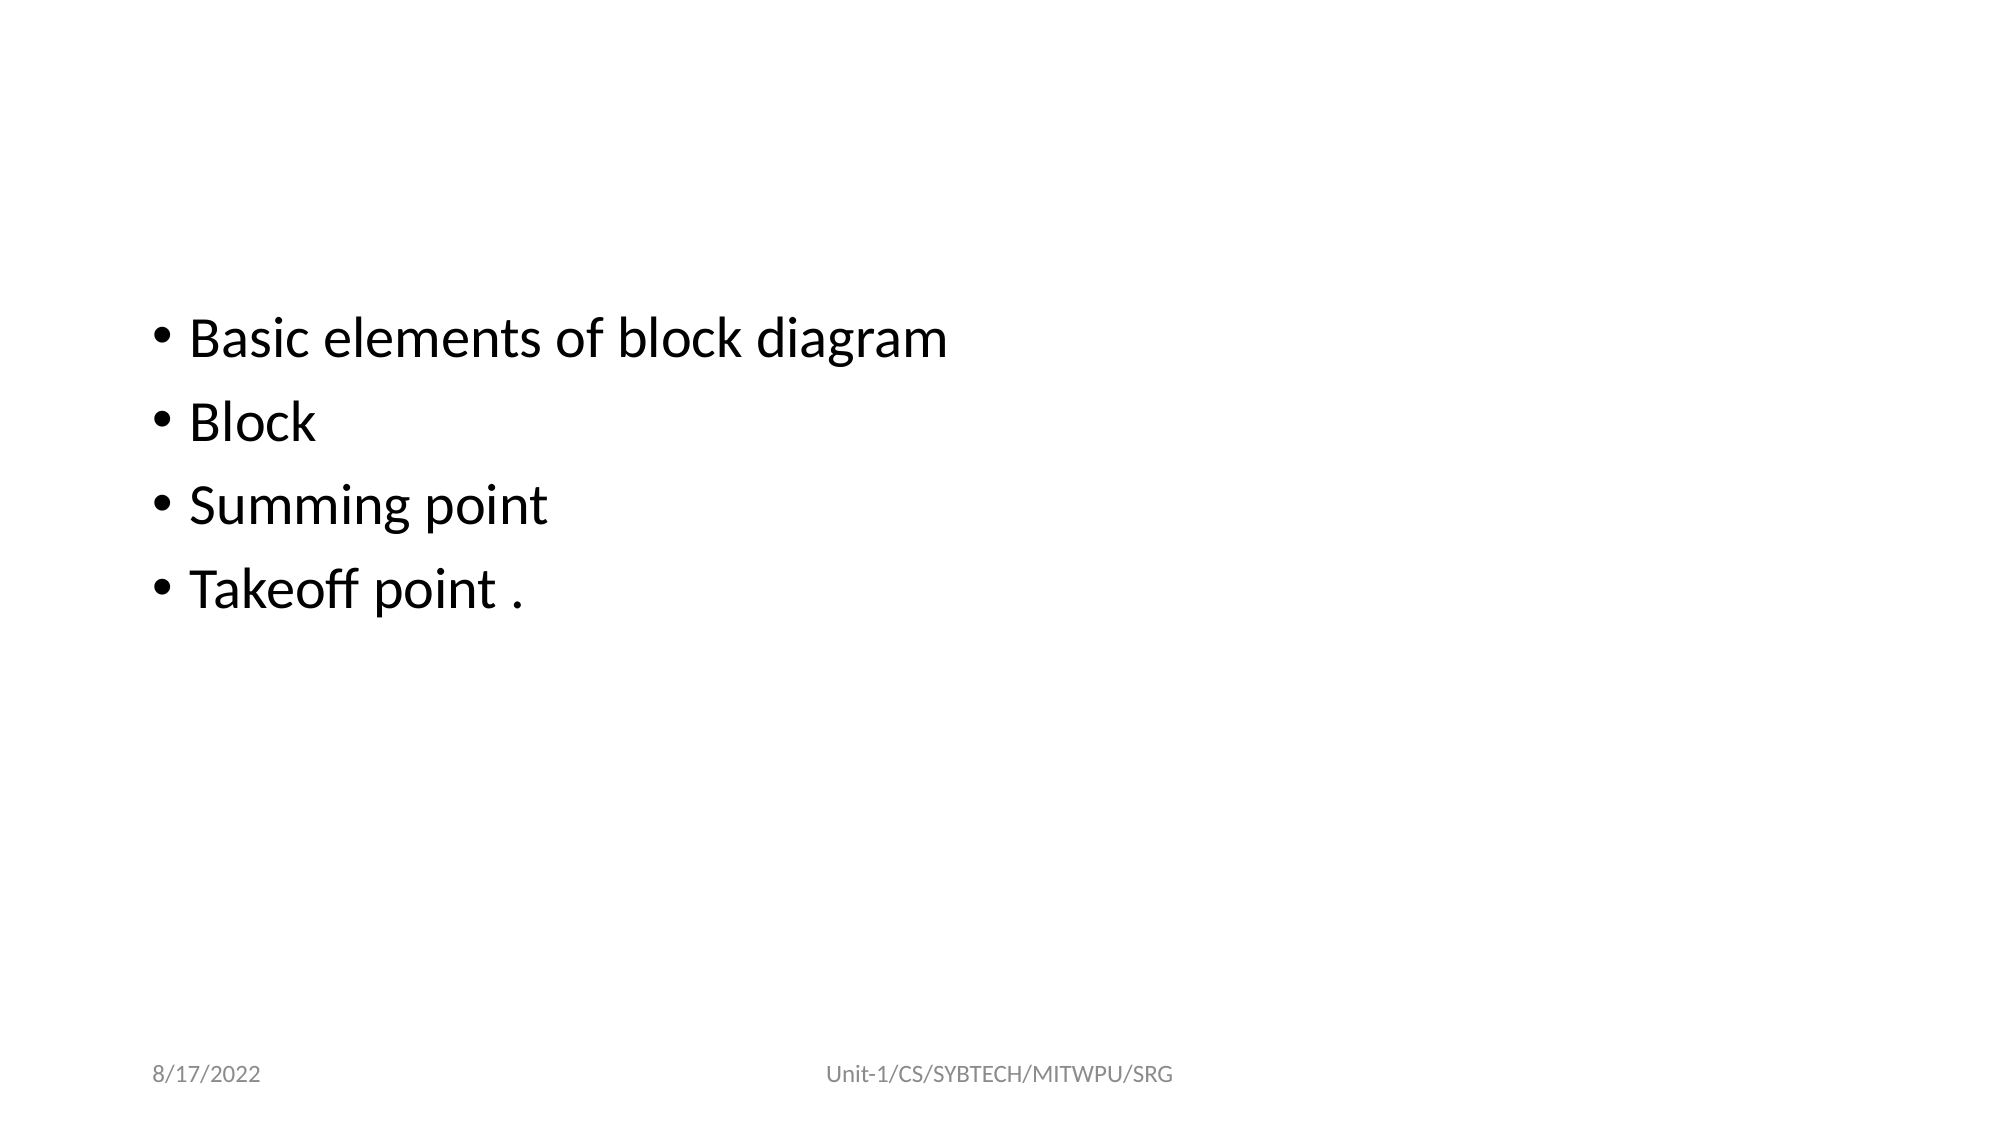

#
Basic elements of block diagram
Block
Summing point
Takeoff point .
8/17/2022
Unit-1/CS/SYBTECH/MITWPU/SRG